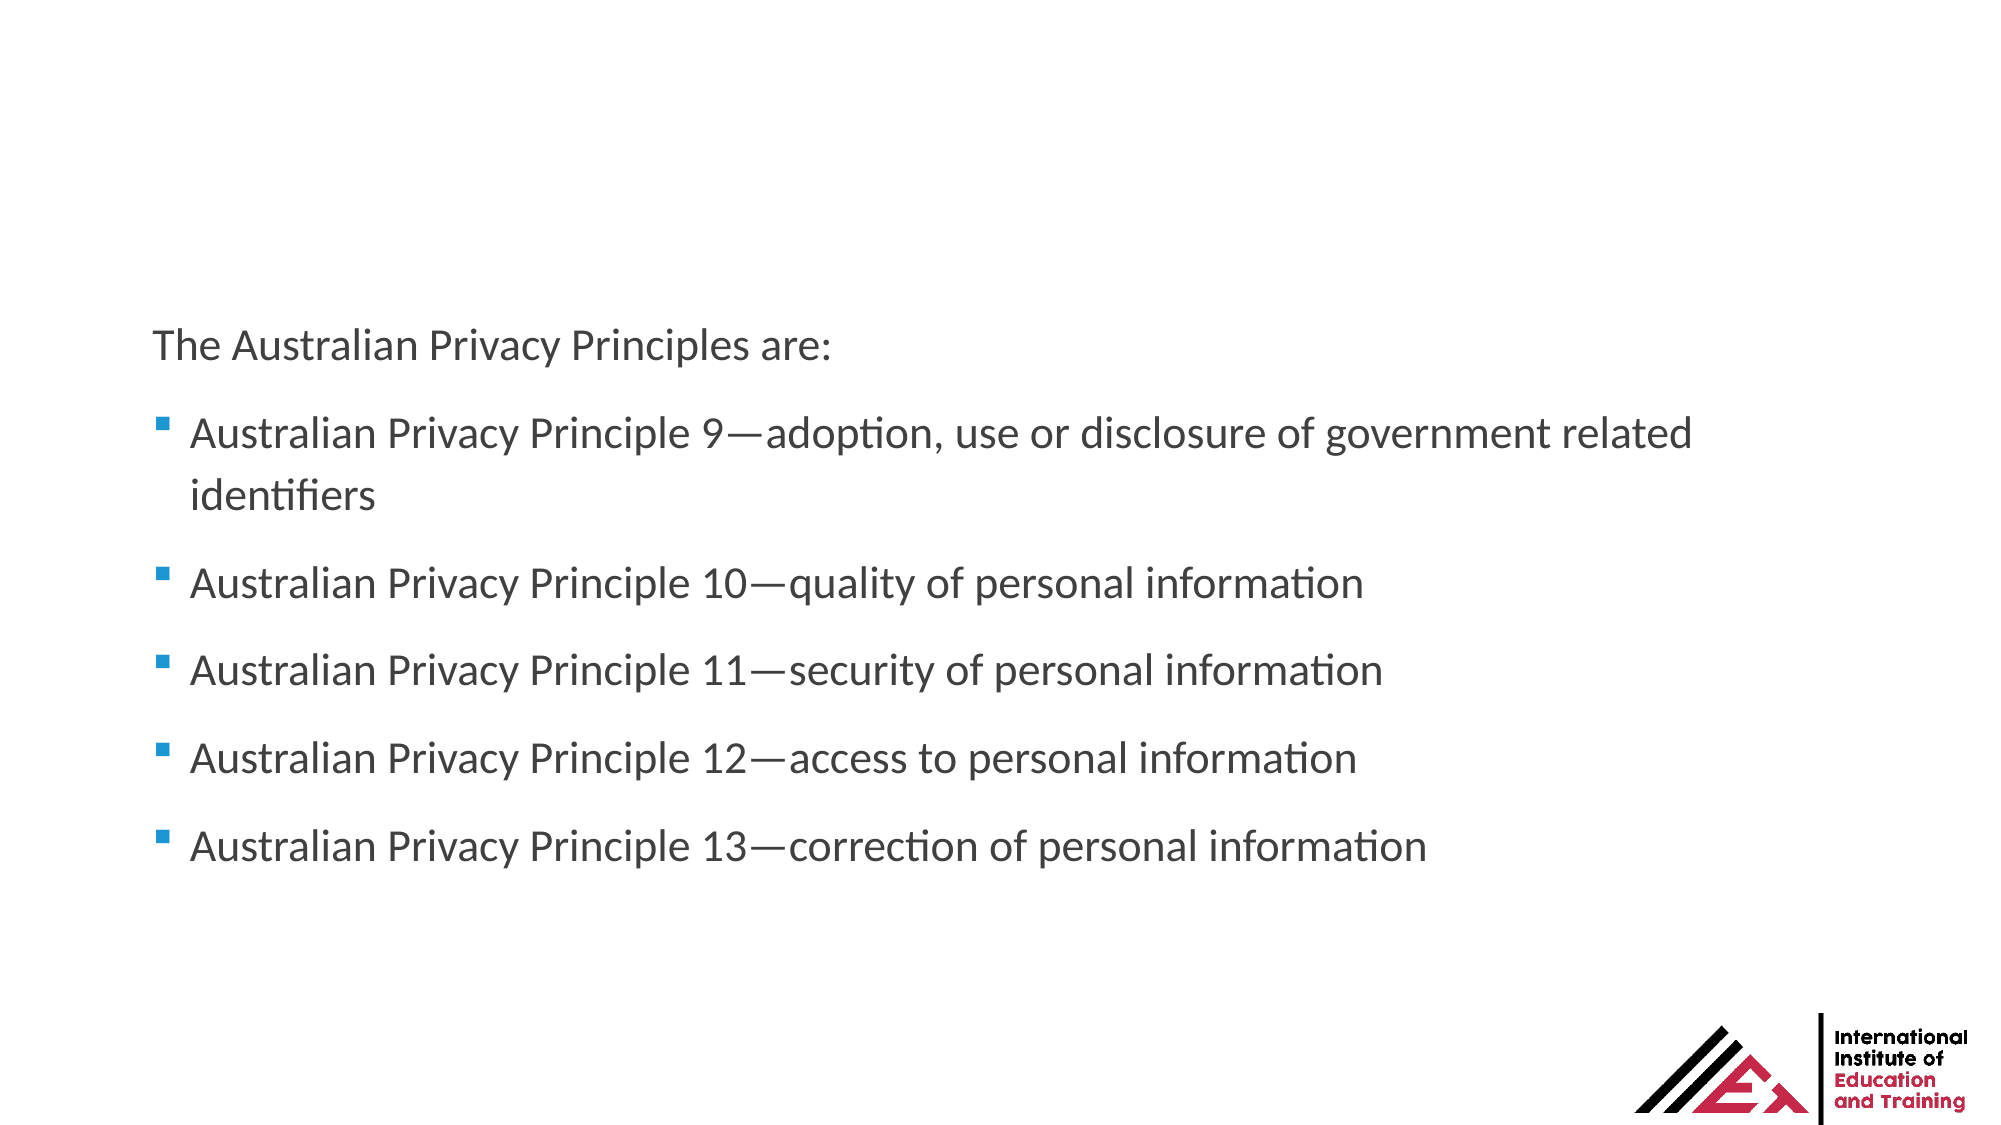

The Australian Privacy Principles are:
Australian Privacy Principle 9—adoption, use or disclosure of government related identifiers
Australian Privacy Principle 10—quality of personal information
Australian Privacy Principle 11—security of personal information
Australian Privacy Principle 12—access to personal information
Australian Privacy Principle 13—correction of personal information